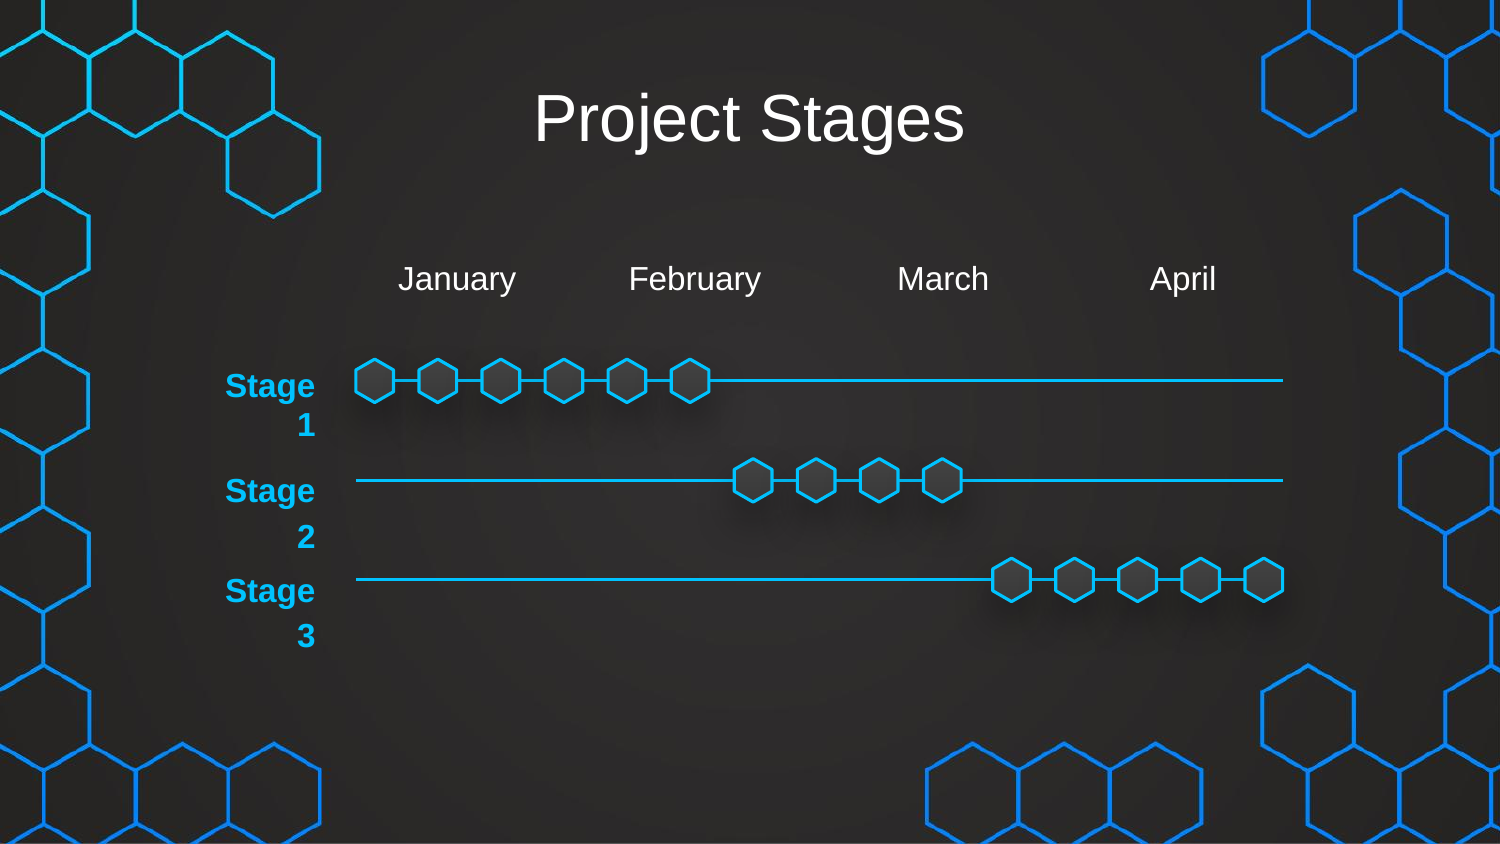

# Project Stages
February
January
March
April
Stage 1

Stage 2

Stage 3